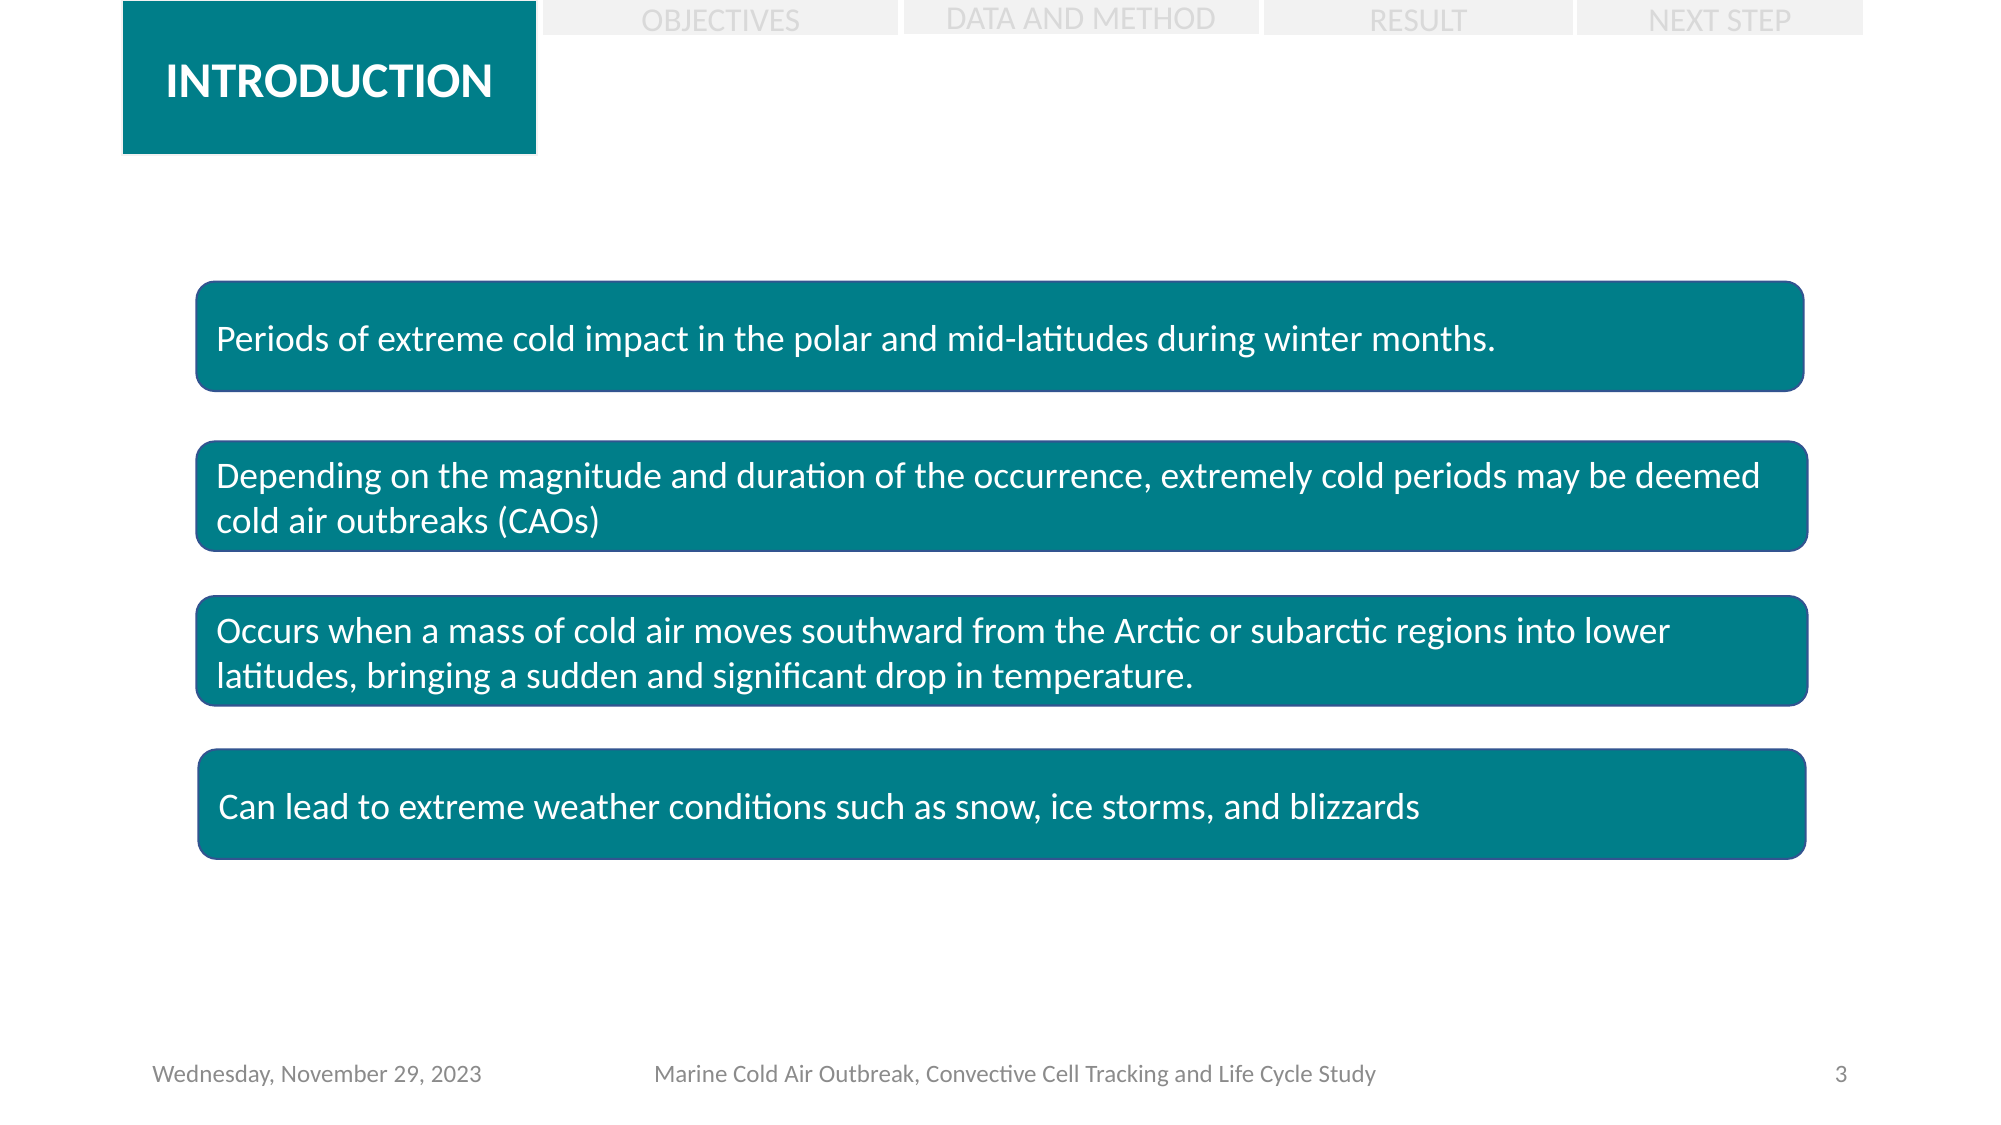

DATA AND METHOD
INTRODUCTION
OBJECTIVES
RESULT
NEXT STEP

Periods of extreme cold impact in the polar and mid-latitudes during winter months.

Depending on the magnitude and duration of the occurrence, extremely cold periods may be deemed cold air outbreaks (CAOs)

Occurs when a mass of cold air moves southward from the Arctic or subarctic regions into lower latitudes, bringing a sudden and significant drop in temperature.
Can lead to extreme weather conditions such as snow, ice storms, and blizzards
Wednesday, November 29, 2023
Marine Cold Air Outbreak, Convective Cell Tracking and Life Cycle Study
3